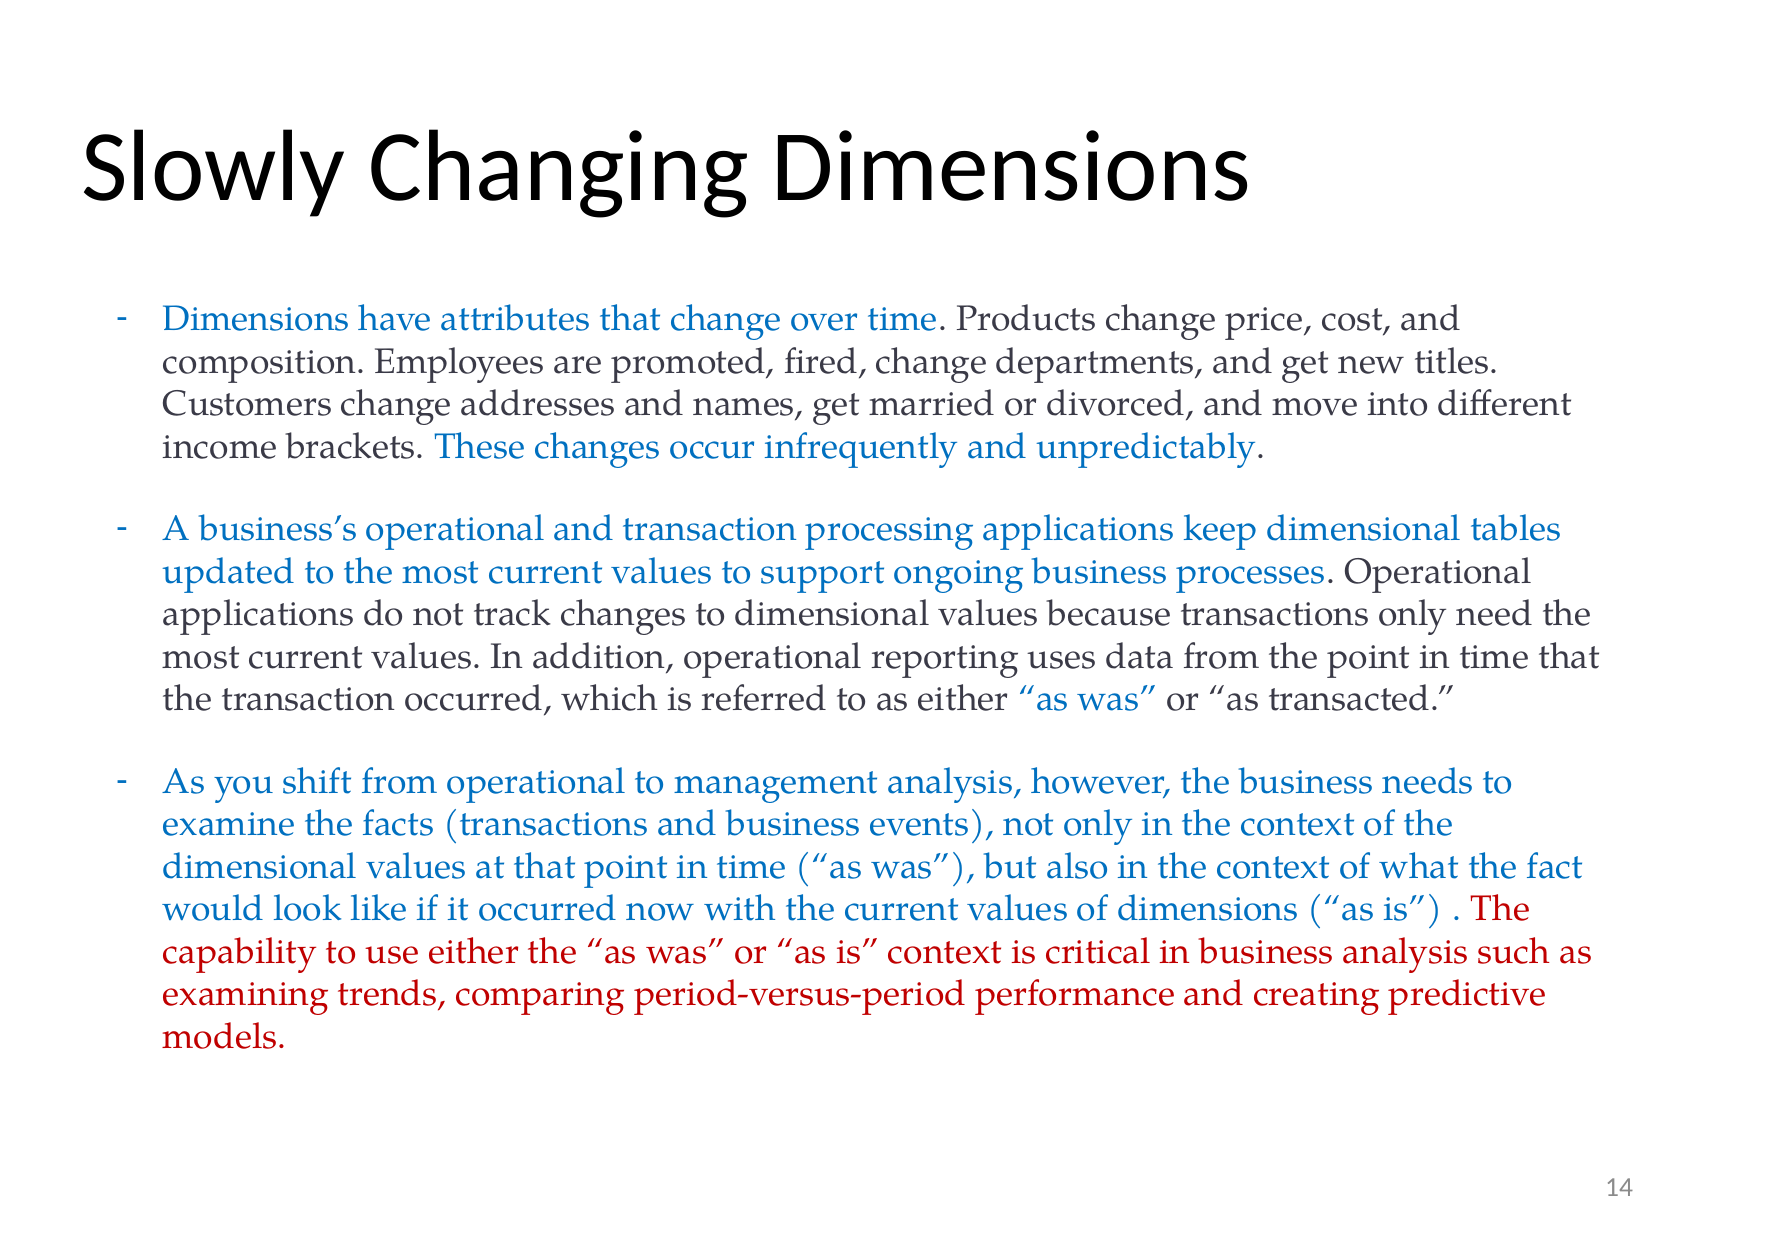

# Slowly Changing Dimensions
Dimensions have attributes that change over time. Products change price, cost, and composition. Employees are promoted, fired, change departments, and get new titles. Customers change addresses and names, get married or divorced, and move into different income brackets. These changes occur infrequently and unpredictably.

A business’s operational and transaction processing applications keep dimensional tables updated to the most current values to support ongoing business processes. Operational applications do not track changes to dimensional values because transactions only need the most current values. In addition, operational reporting uses data from the point in time that the transaction occurred, which is referred to as either “as was” or “as transacted.”

As you shift from operational to management analysis, however, the business needs to examine the facts (transactions and business events), not only in the context of the dimensional values at that point in time (“as was”), but also in the context of what the fact would look like if it occurred now with the current values of dimensions (“as is”) . The capability to use either the “as was” or “as is” context is critical in business analysis such as examining trends, comparing period-versus-period performance and creating predictive models.

14